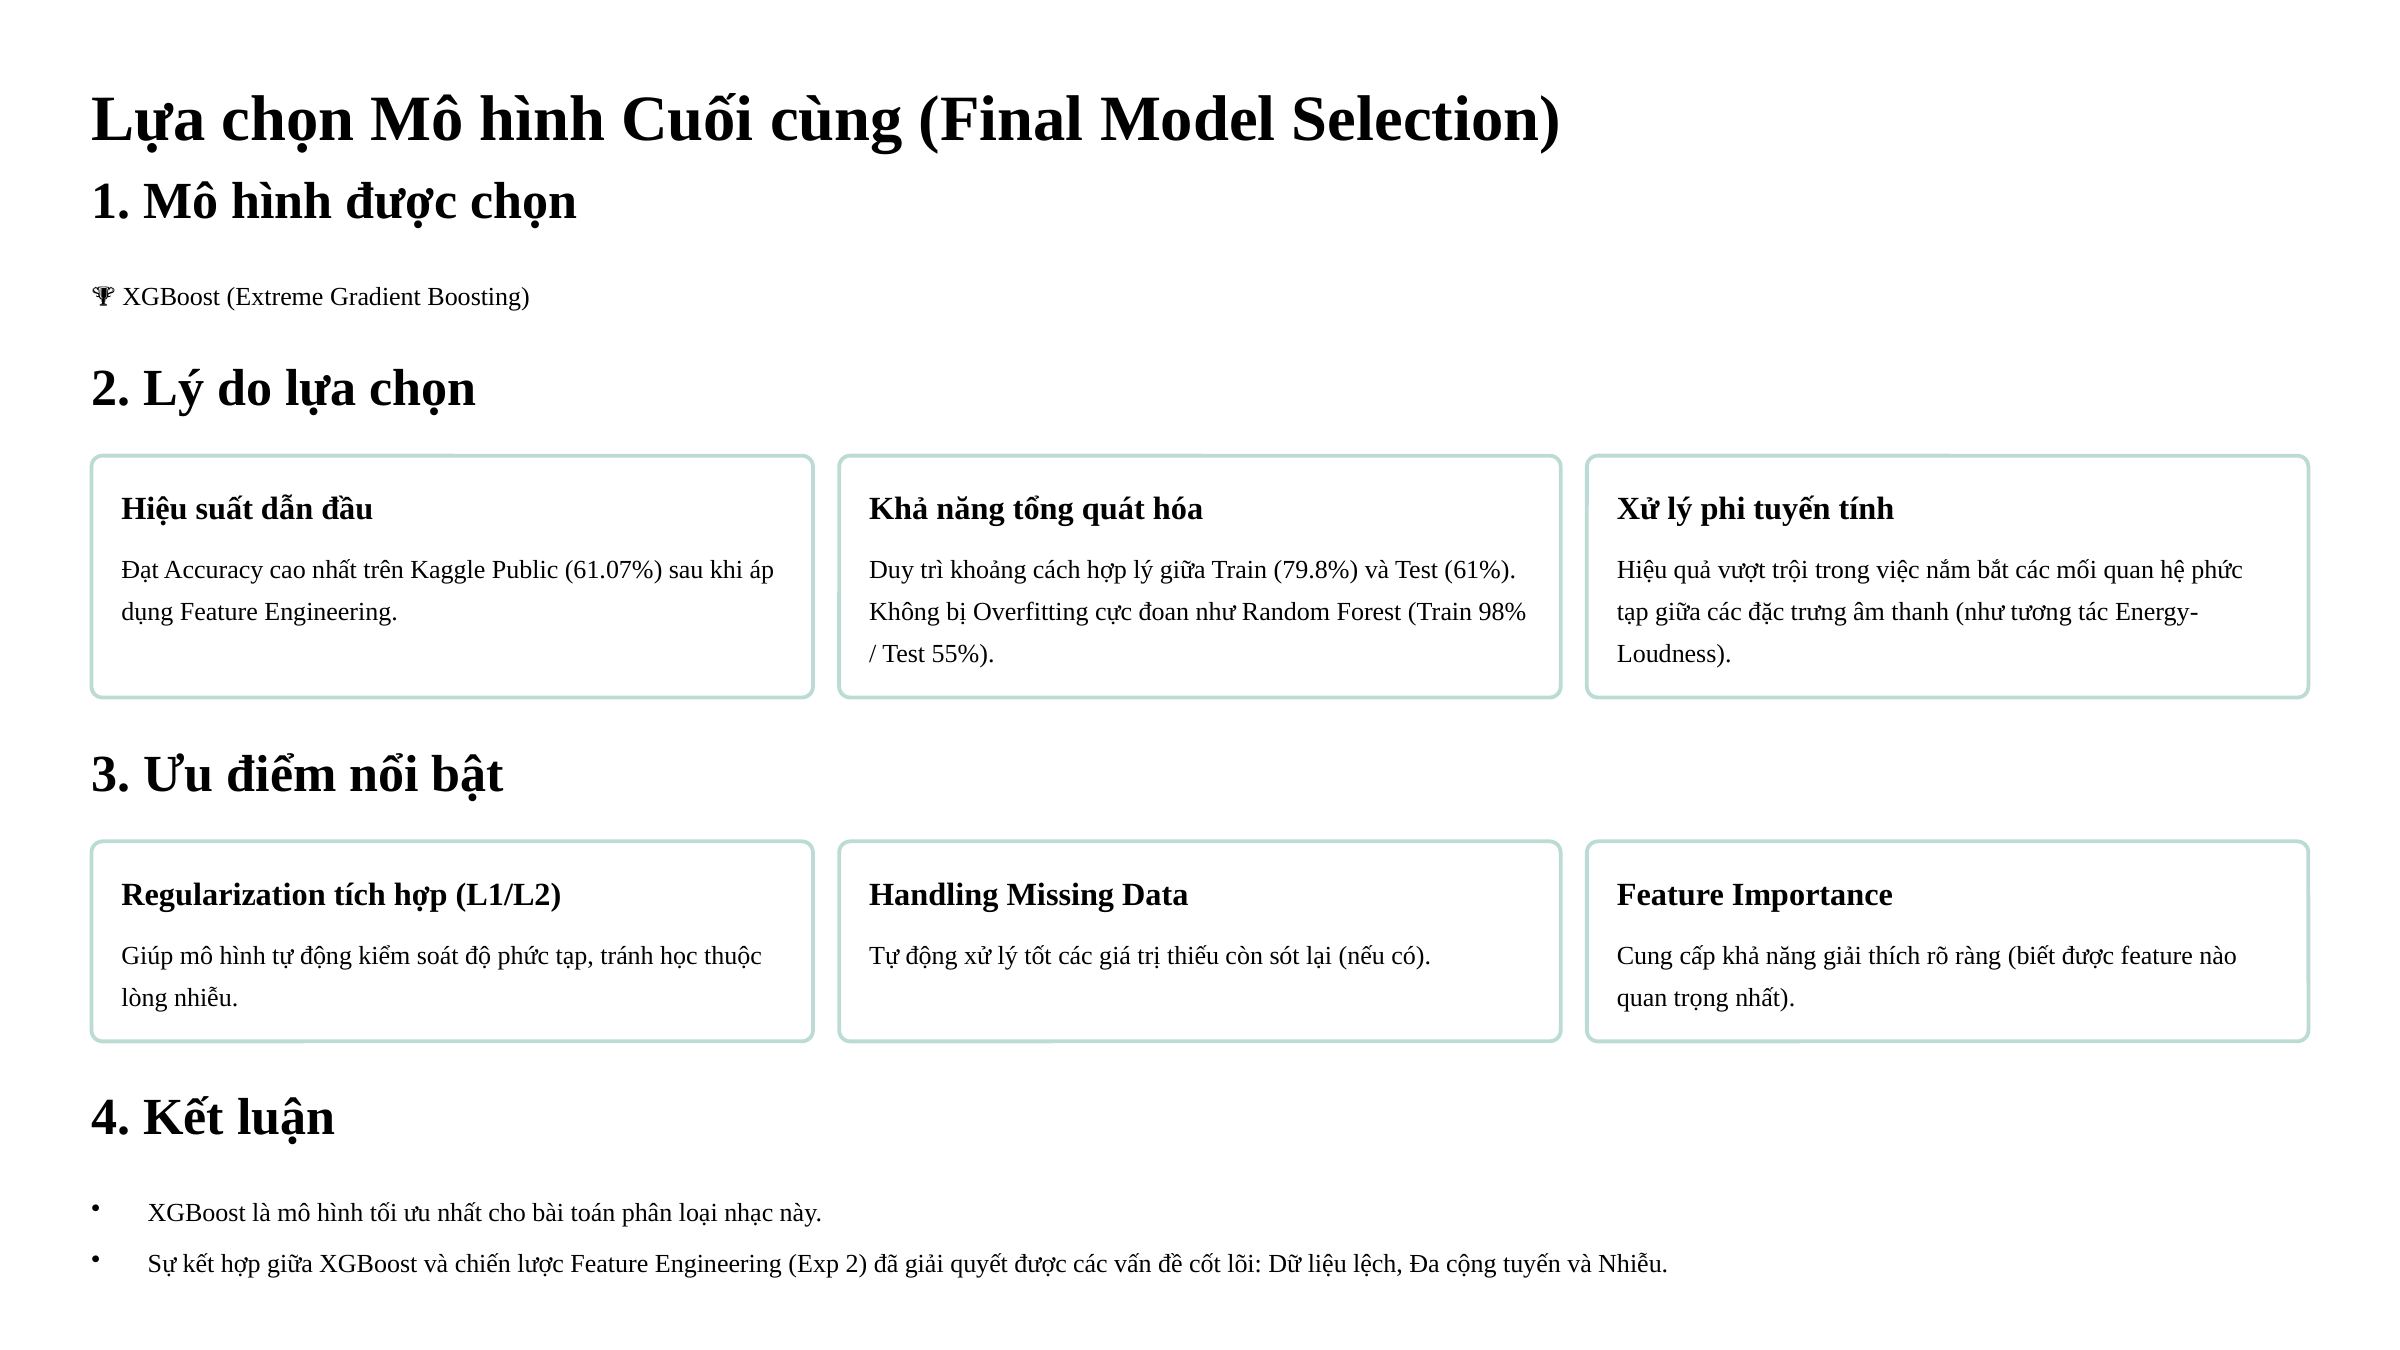

Lựa chọn Mô hình Cuối cùng (Final Model Selection)
1. Mô hình được chọn
🏆 XGBoost (Extreme Gradient Boosting)
2. Lý do lựa chọn

Hiệu suất dẫn đầu
Khả năng tổng quát hóa
Xử lý phi tuyến tính
Đạt Accuracy cao nhất trên Kaggle Public (61.07%) sau khi áp dụng Feature Engineering.
Duy trì khoảng cách hợp lý giữa Train (79.8%) và Test (61%). Không bị Overfitting cực đoan như Random Forest (Train 98% / Test 55%).
Hiệu quả vượt trội trong việc nắm bắt các mối quan hệ phức tạp giữa các đặc trưng âm thanh (như tương tác Energy-Loudness).
3. Ưu điểm nổi bật

Regularization tích hợp (L1/L2)
Handling Missing Data
Feature Importance
Giúp mô hình tự động kiểm soát độ phức tạp, tránh học thuộc lòng nhiễu.
Tự động xử lý tốt các giá trị thiếu còn sót lại (nếu có).
Cung cấp khả năng giải thích rõ ràng (biết được feature nào quan trọng nhất).
4. Kết luận
XGBoost là mô hình tối ưu nhất cho bài toán phân loại nhạc này.
Sự kết hợp giữa XGBoost và chiến lược Feature Engineering (Exp 2) đã giải quyết được các vấn đề cốt lõi: Dữ liệu lệch, Đa cộng tuyến và Nhiễu.